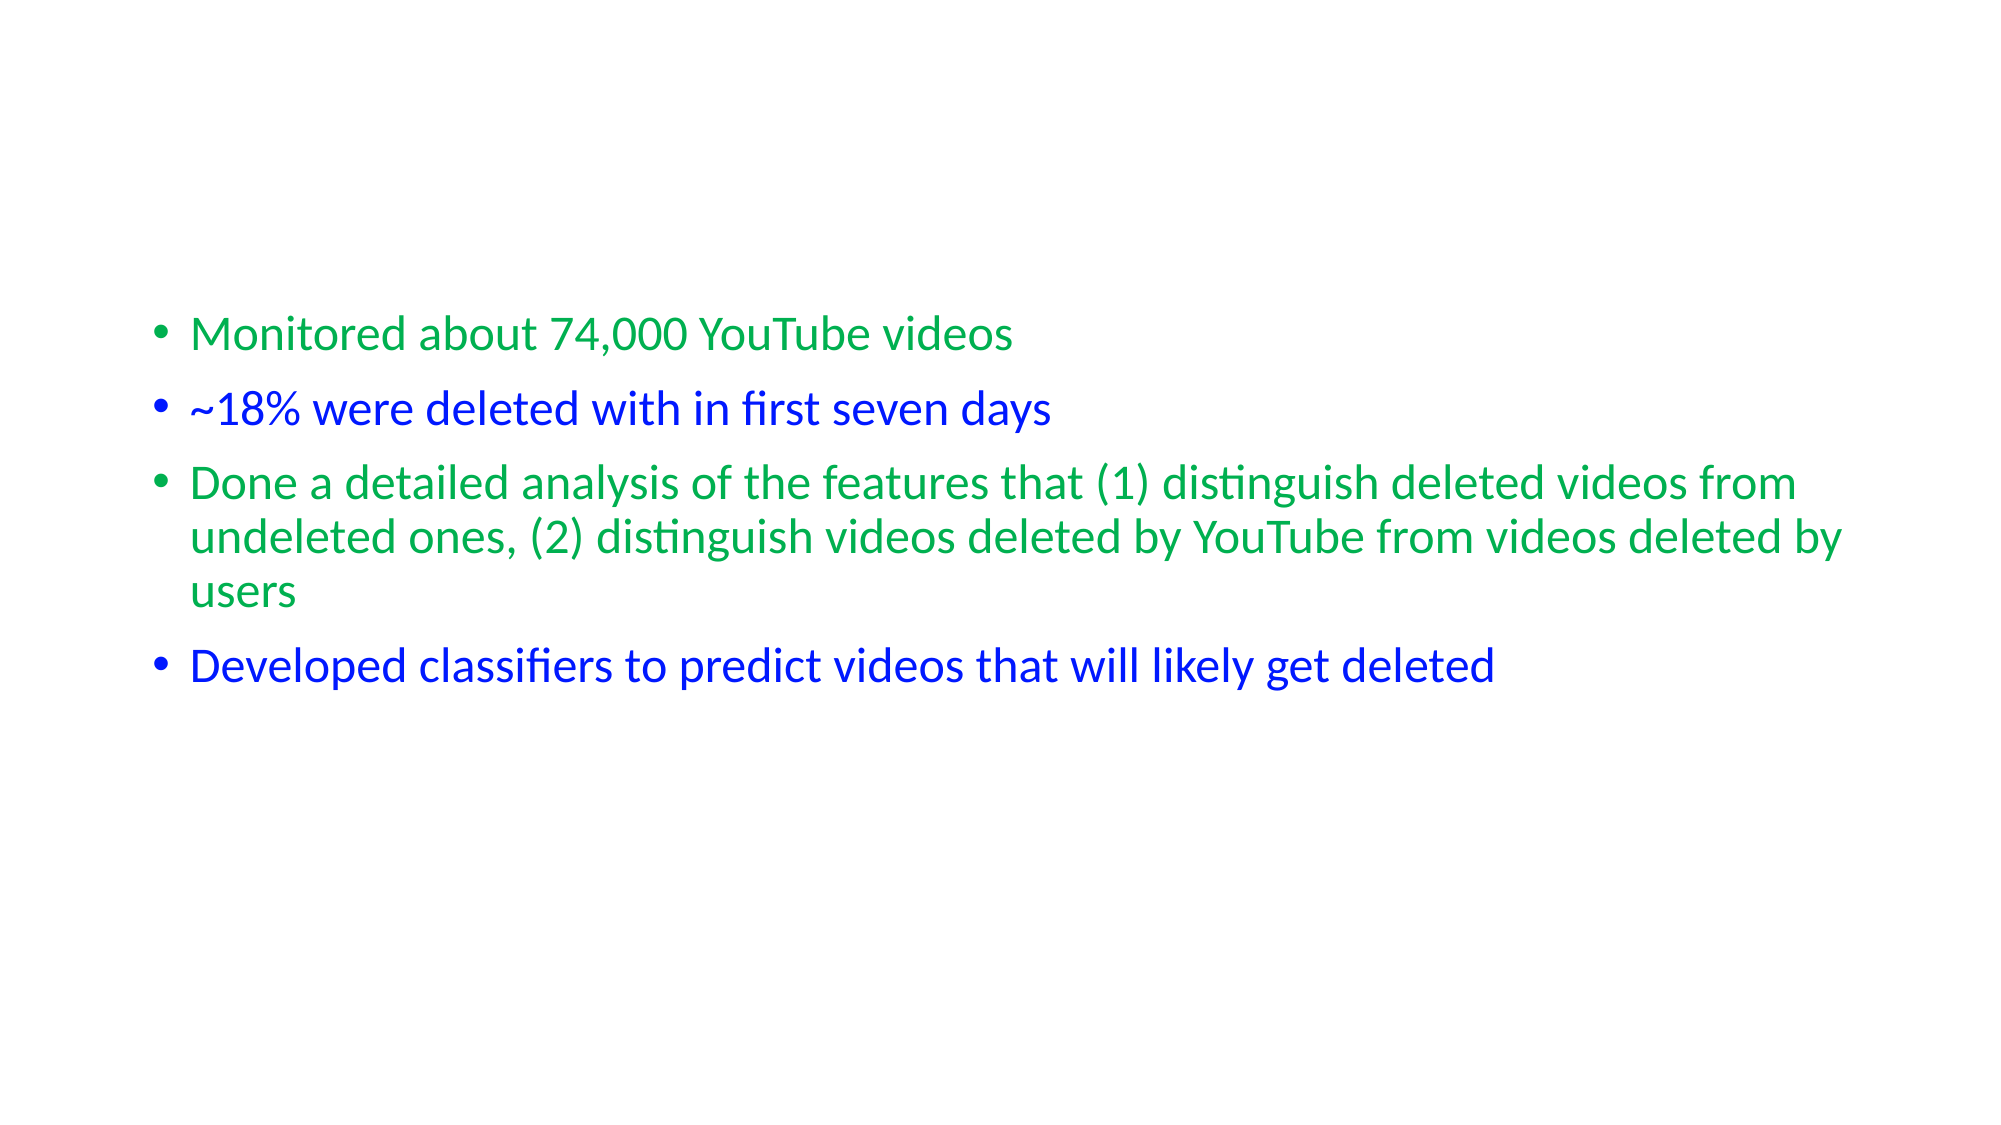

Monitored about 74,000 YouTube videos
~18% were deleted with in first seven days
Done a detailed analysis of the features that (1) distinguish deleted videos from undeleted ones, (2) distinguish videos deleted by YouTube from videos deleted by users
Developed classifiers to predict videos that will likely get deleted